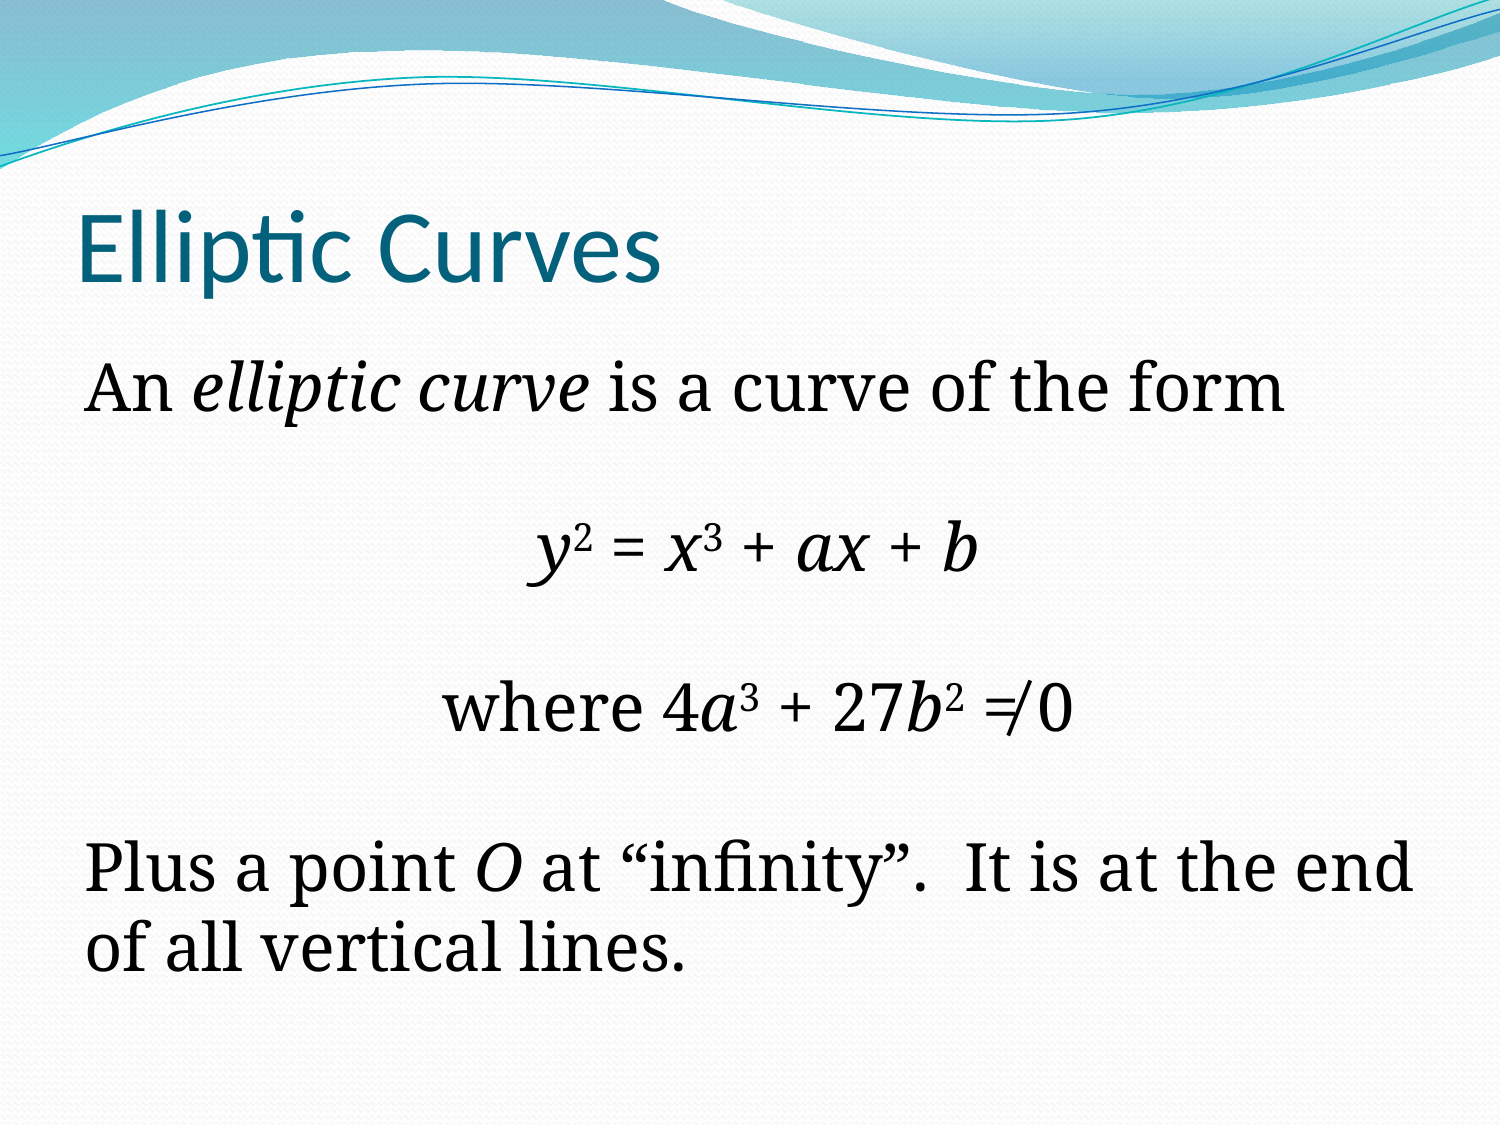

# Elliptic Curves
An elliptic curve is a curve of the form

y2 = x3 + ax + b

where 4a3 + 27b2 ≠ 0

Plus a point O at “infinity”.  It is at the end
of all vertical lines.